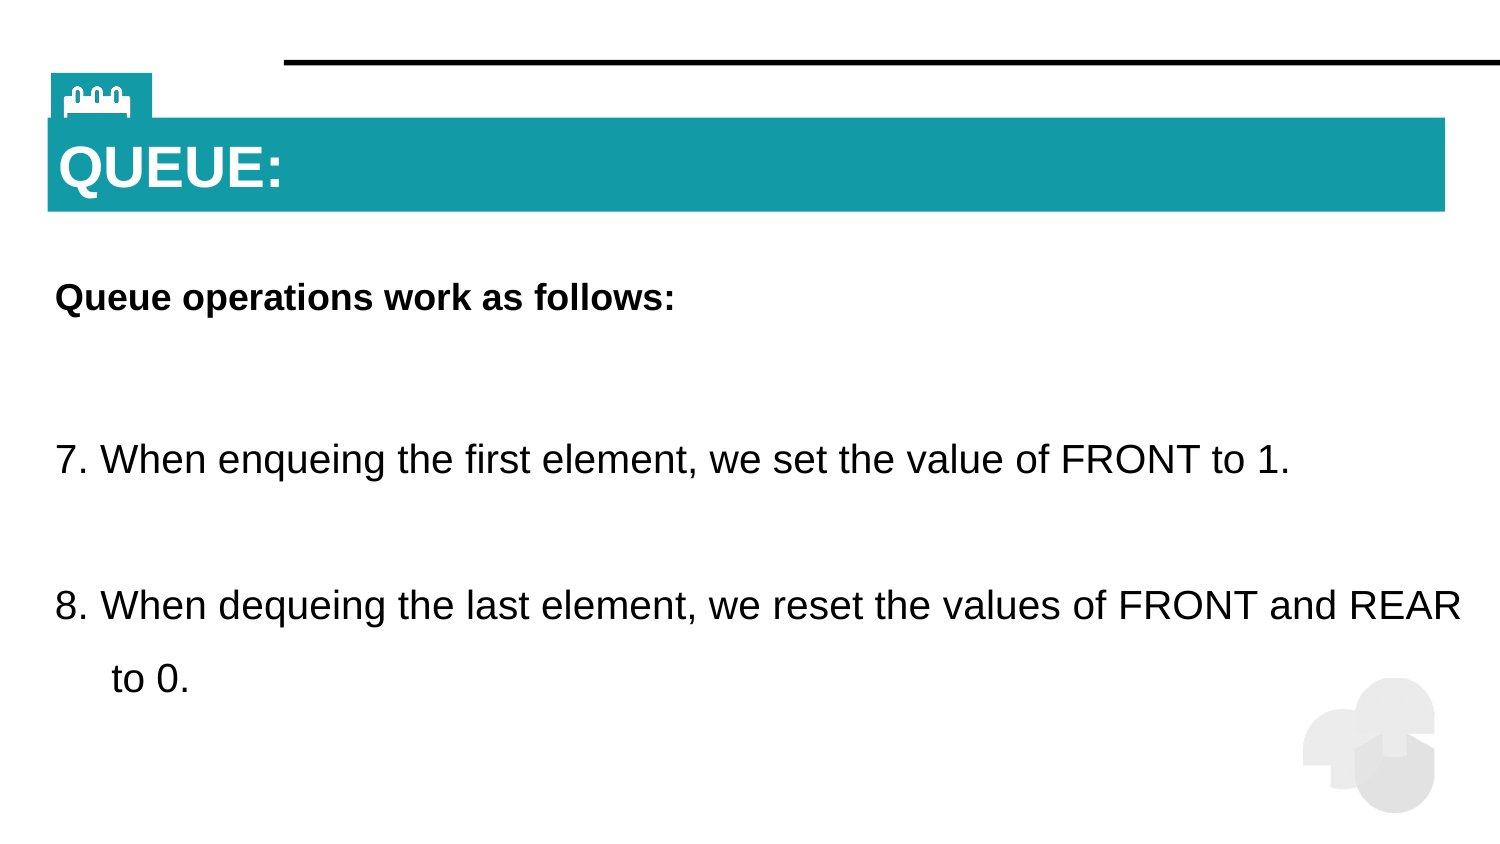

# QUEUE:

Queue operations work as follows:

7. When enqueing the first element, we set the value of FRONT to 1.

8. When dequeing the last element, we reset the values of FRONT and REAR to 0.
Chapter
14